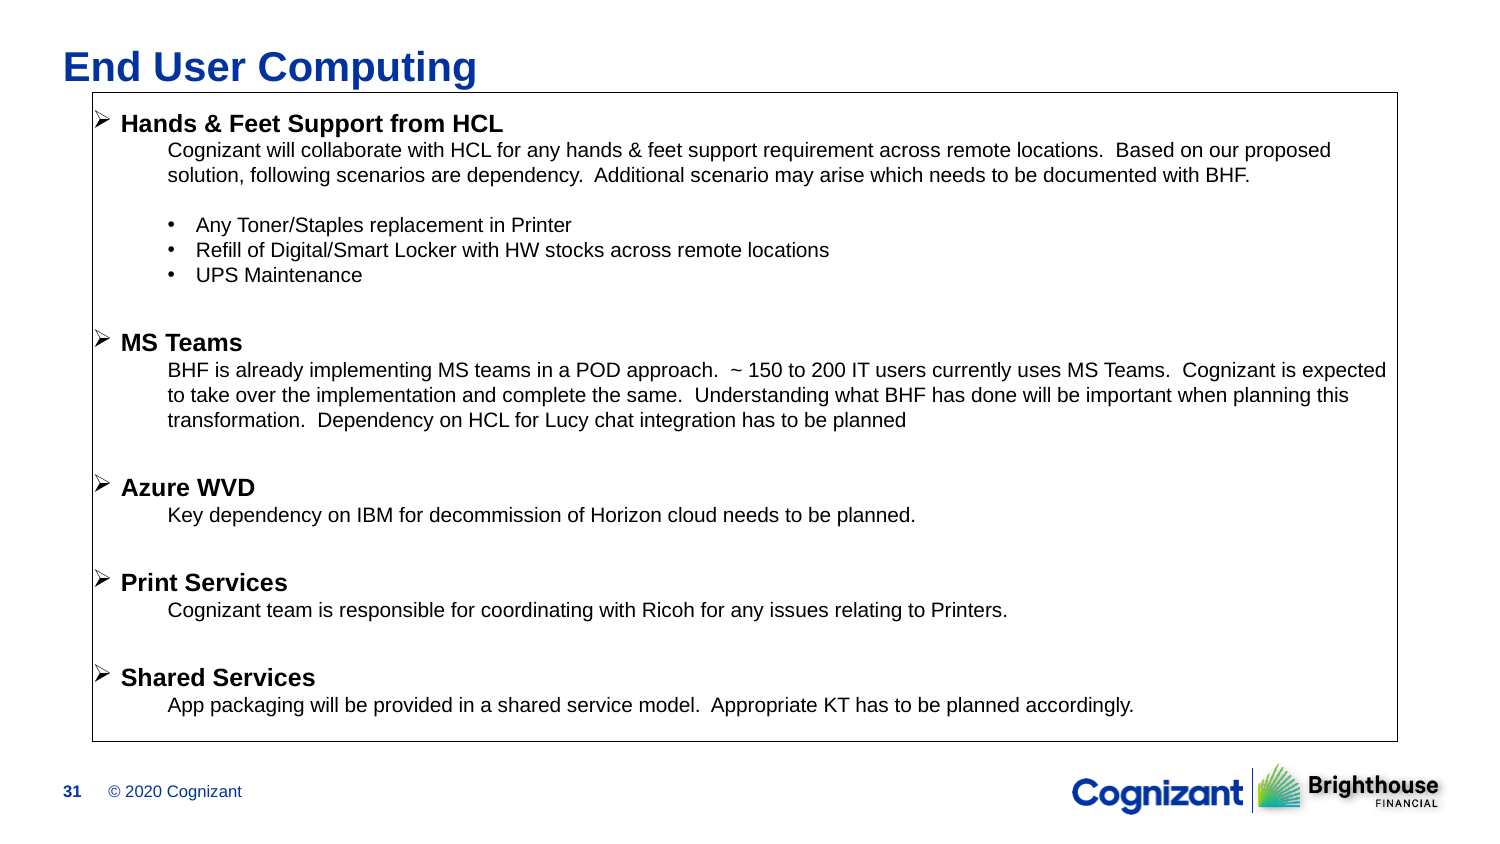

# End User Computing
Hands & Feet Support from HCL
Cognizant will collaborate with HCL for any hands & feet support requirement across remote locations.  Based on our proposed solution, following scenarios are dependency.  Additional scenario may arise which needs to be documented with BHF.

Any Toner/Staples replacement in Printer
Refill of Digital/Smart Locker with HW stocks across remote locations
UPS Maintenance

MS Teams
BHF is already implementing MS teams in a POD approach.  ~ 150 to 200 IT users currently uses MS Teams.  Cognizant is expected to take over the implementation and complete the same.  Understanding what BHF has done will be important when planning this transformation.  Dependency on HCL for Lucy chat integration has to be planned

Azure WVD
Key dependency on IBM for decommission of Horizon cloud needs to be planned.

Print Services
Cognizant team is responsible for coordinating with Ricoh for any issues relating to Printers.

Shared Services
App packaging will be provided in a shared service model.  Appropriate KT has to be planned accordingly.

© 2020 Cognizant
31